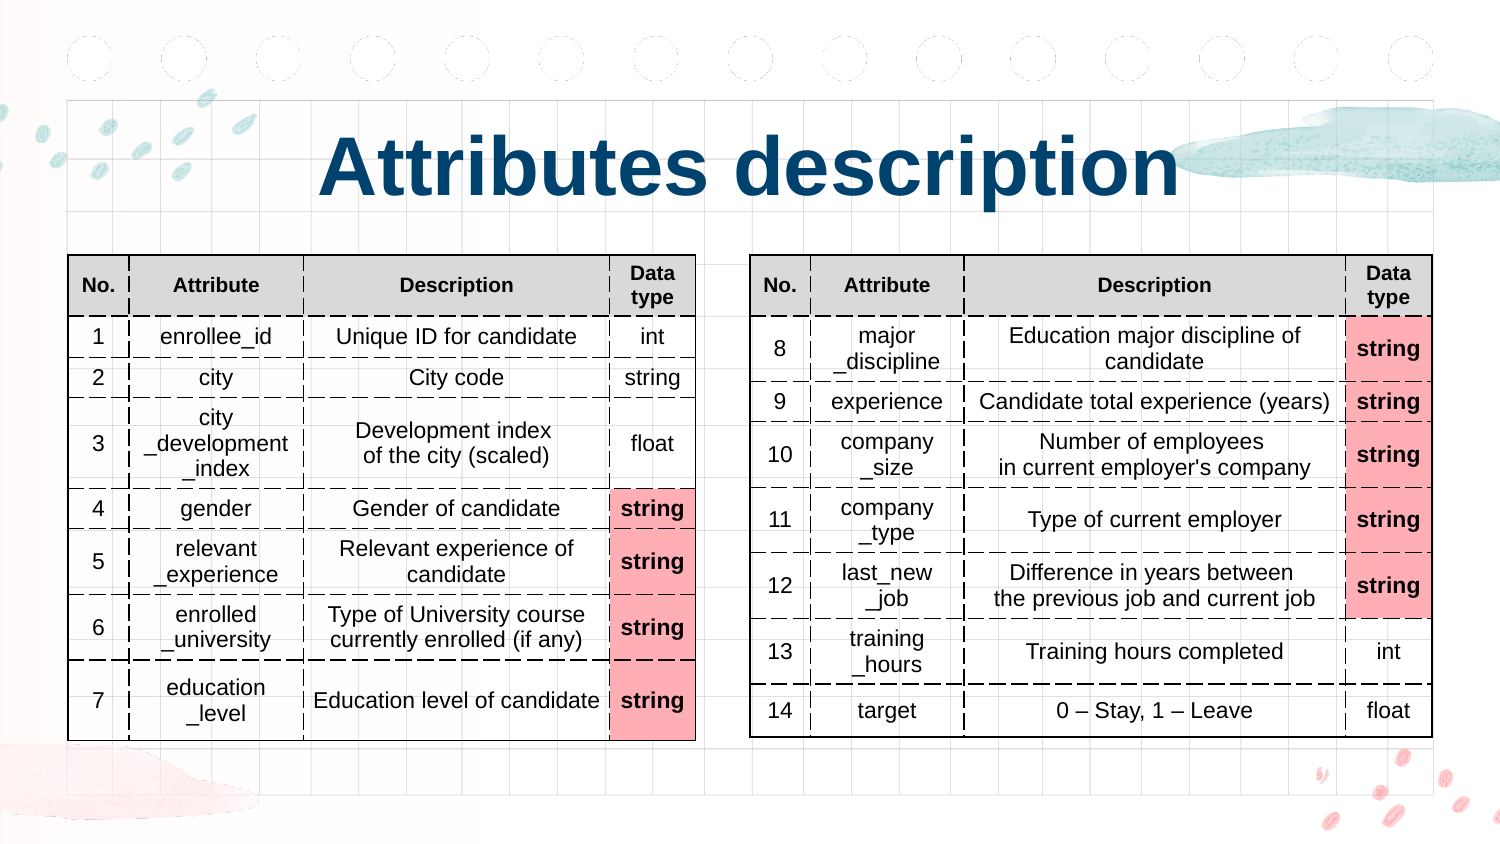

# Attributes description
| No. | Attribute | Description | Data type |
| --- | --- | --- | --- |
| 1 | enrollee\_id | Unique ID for candidate | int |
| 2 | city | City code | string |
| 3 | city \_development \_index | Development index of the city (scaled) | float |
| 4 | gender | Gender of candidate | string |
| 5 | relevant \_experience | Relevant experience of candidate | string |
| 6 | enrolled \_university | Type of University course currently enrolled (if any) | string |
| 7 | education \_level | Education level of candidate | string |
| No. | Attribute | Description | Data type |
| --- | --- | --- | --- |
| 8 | major \_discipline | Education major discipline of candidate | string |
| 9 | experience | Candidate total experience (years) | string |
| 10 | company \_size | Number of employees in current employer's company | string |
| 11 | company \_type | Type of current employer | string |
| 12 | last\_new \_job | Difference in years between the previous job and current job | string |
| 13 | training \_hours | Training hours completed | int |
| 14 | target | 0 – Stay, 1 – Leave | float |